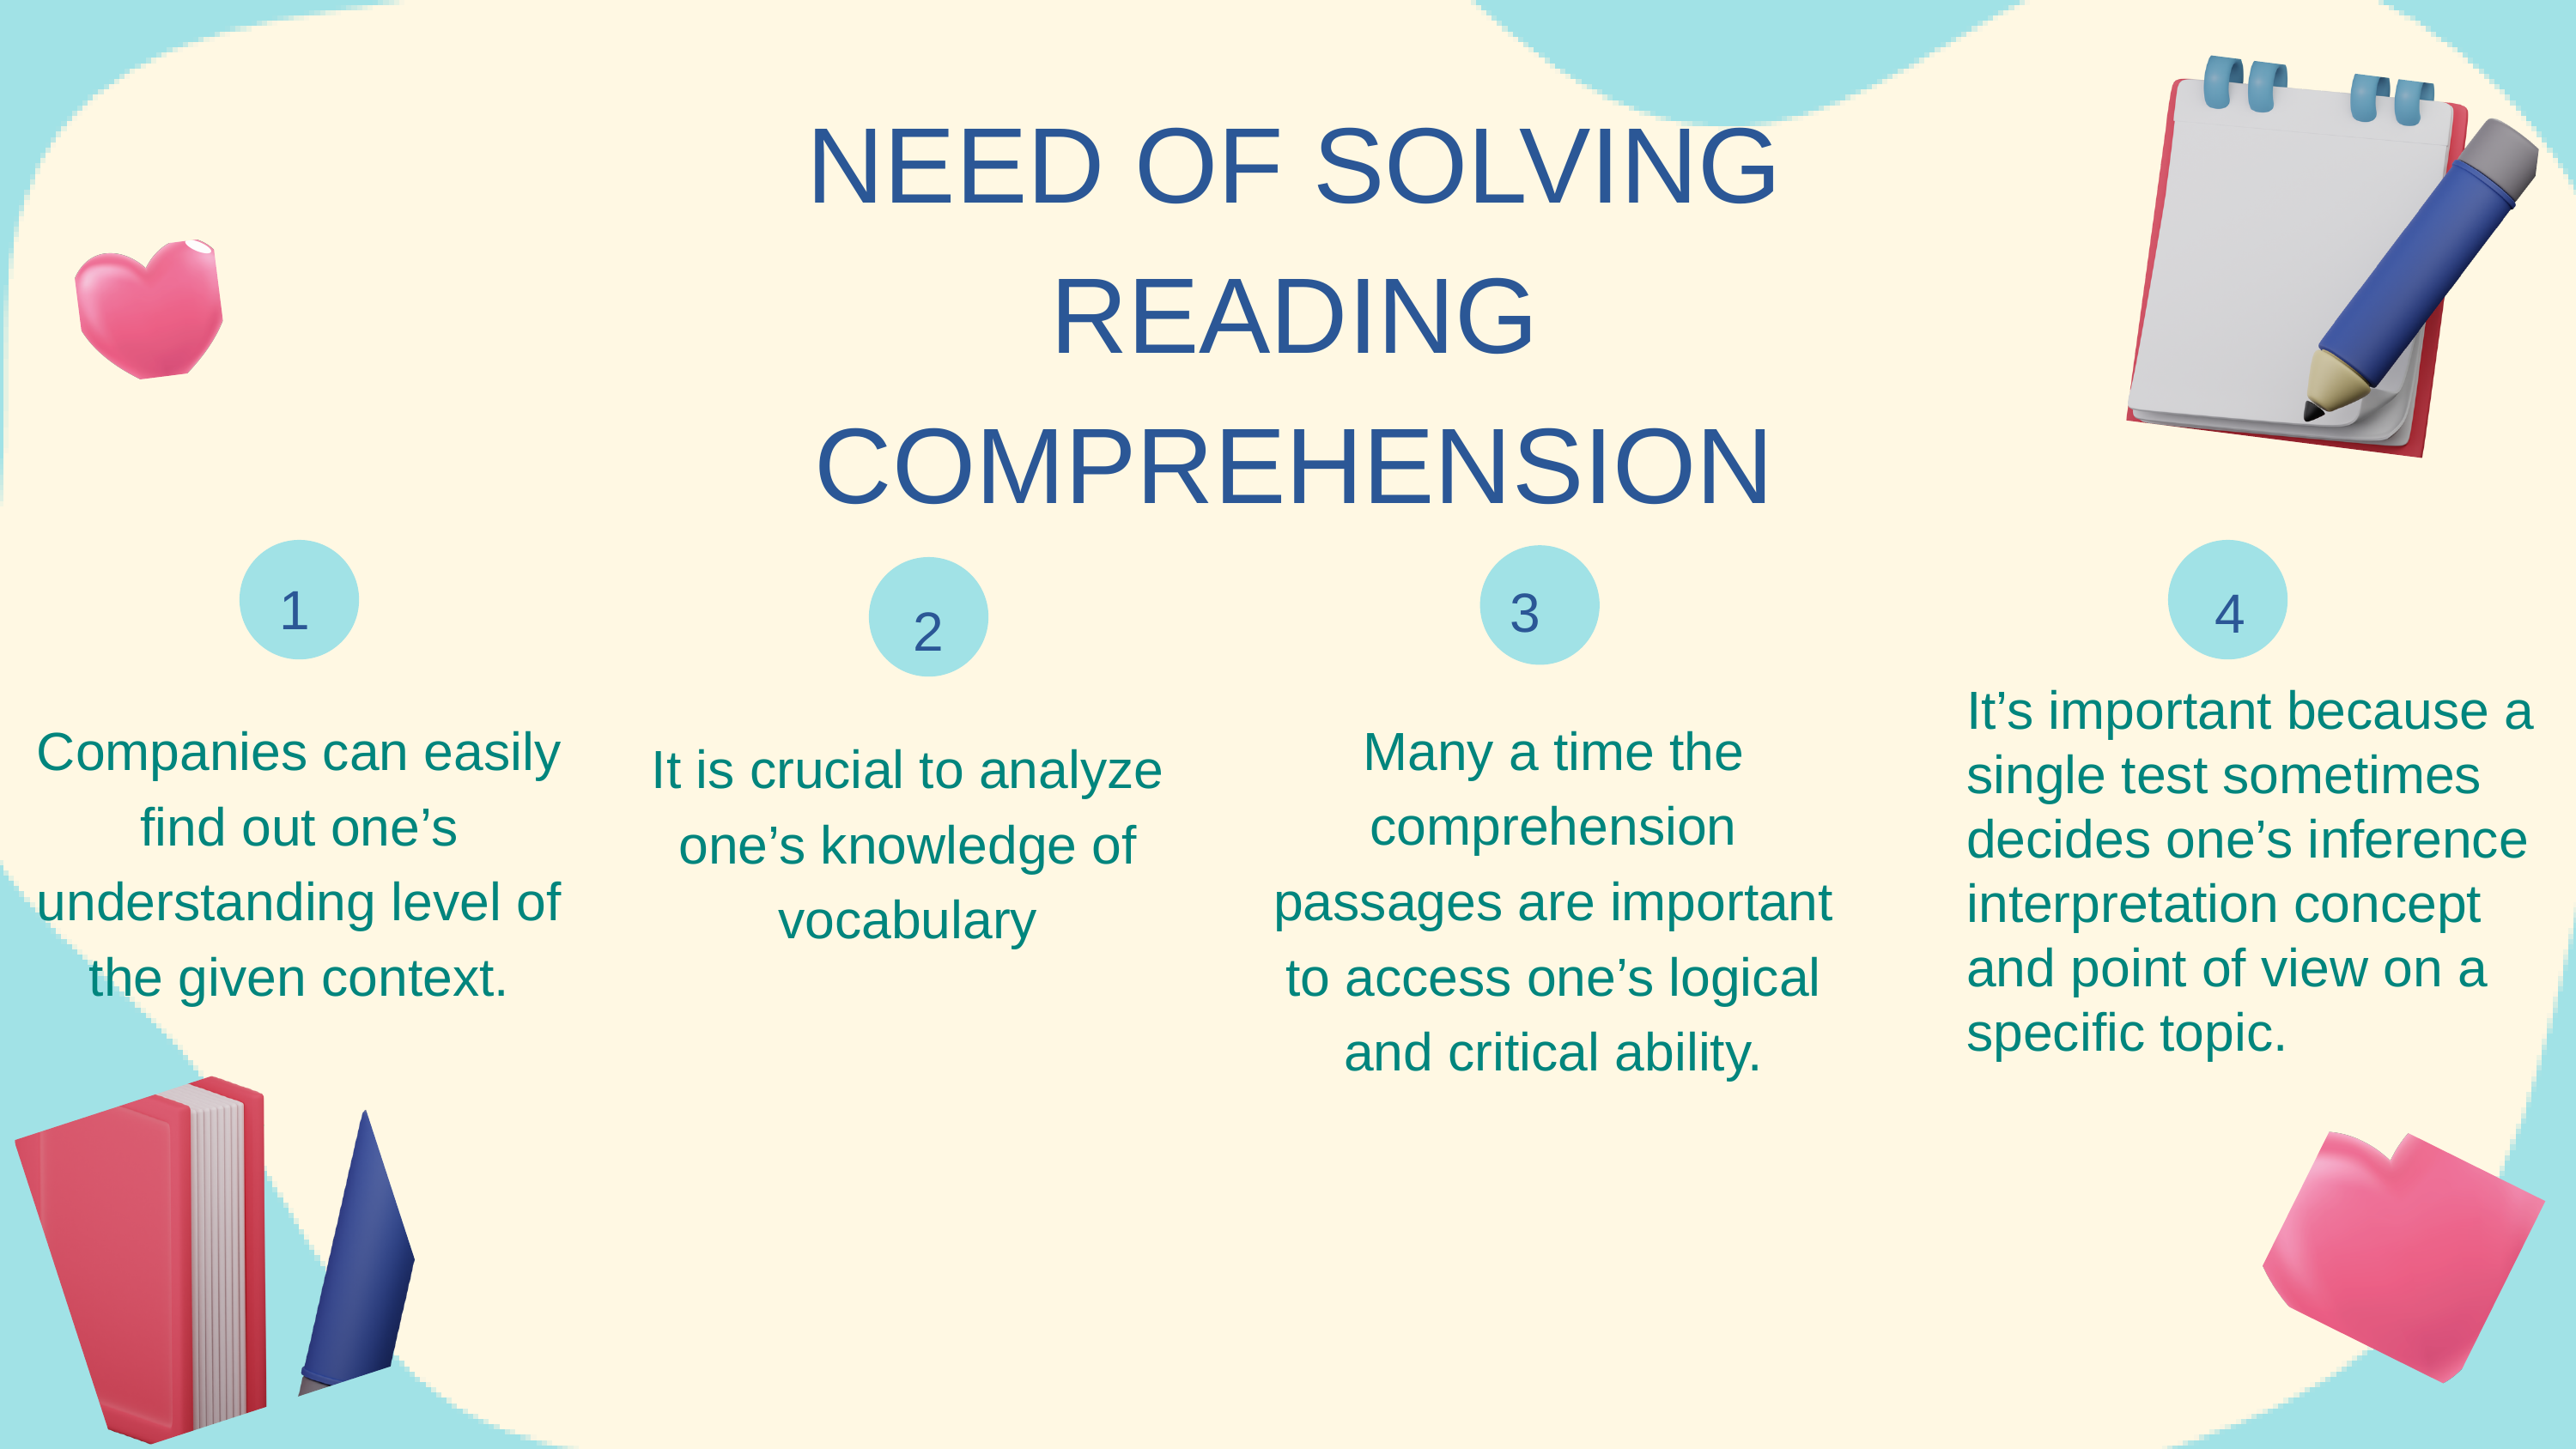

NEED OF SOLVING READING COMPREHENSION

1
3
4
2
It’s important because a single test sometimes decides one’s inference interpretation concept and point of view on a specific topic.
Many a time the comprehension passages are important to access one’s logical and critical ability.
Companies can easily find out one’s understanding level of the given context.
It is crucial to analyze one’s knowledge of vocabulary